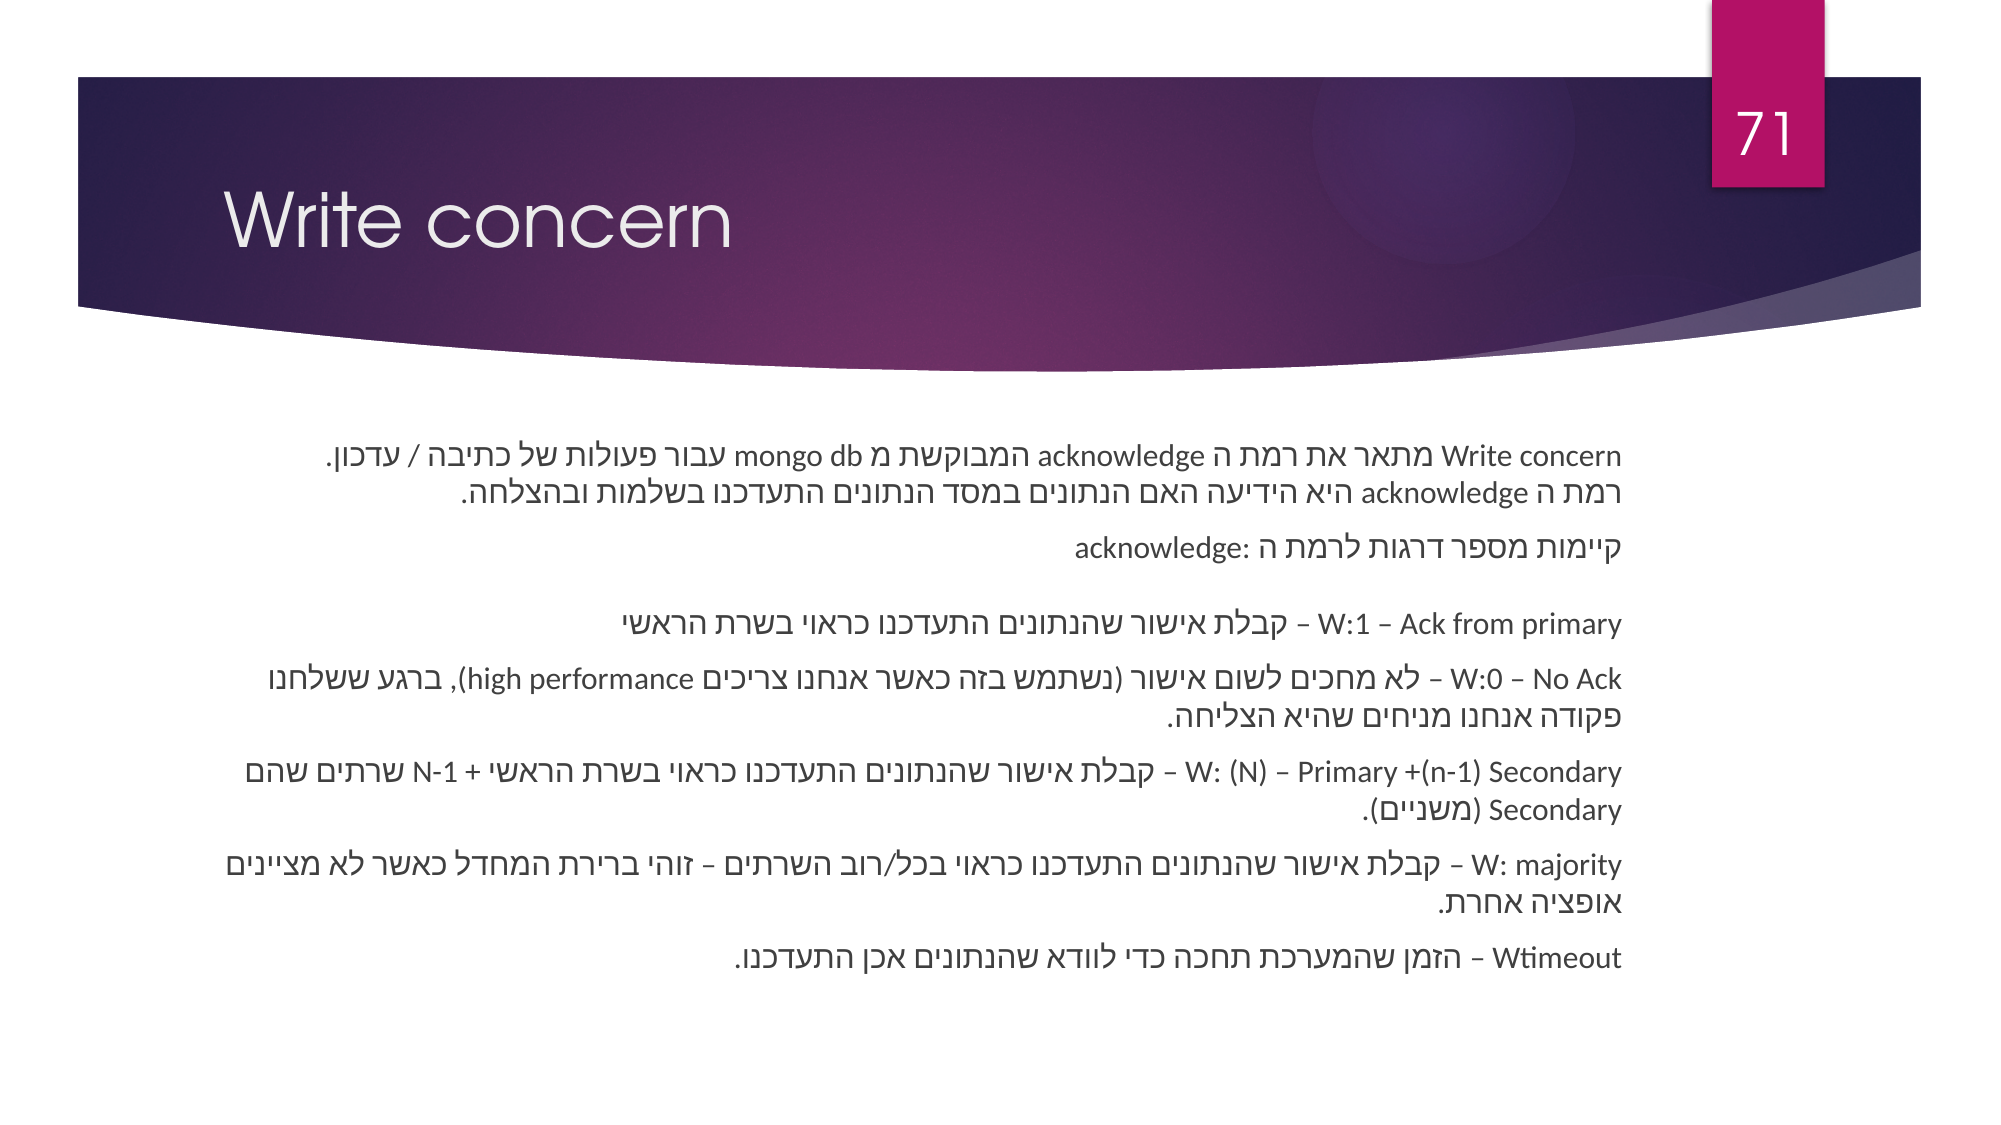

71
# Write concern
Write concern מתאר את רמת ה acknowledge המבוקשת מ mongo db עבור פעולות של כתיבה / עדכון.
רמת ה acknowledge היא הידיעה האם הנתונים במסד הנתונים התעדכנו בשלמות ובהצלחה.
קיימות מספר דרגות לרמת ה acknowledge:
W:1 – Ack from primary – קבלת אישור שהנתונים התעדכנו כראוי בשרת הראשי
W:0 – No Ack – לא מחכים לשום אישור (נשתמש בזה כאשר אנחנו צריכים high performance), ברגע ששלחנו פקודה אנחנו מניחים שהיא הצליחה.
W: (N) – Primary +(n-1) Secondary – קבלת אישור שהנתונים התעדכנו כראוי בשרת הראשי + N-1 שרתים שהם Secondary (משניים).
W: majority – קבלת אישור שהנתונים התעדכנו כראוי בכל/רוב השרתים – זוהי ברירת המחדל כאשר לא מציינים אופציה אחרת.
Wtimeout – הזמן שהמערכת תחכה כדי לוודא שהנתונים אכן התעדכנו.